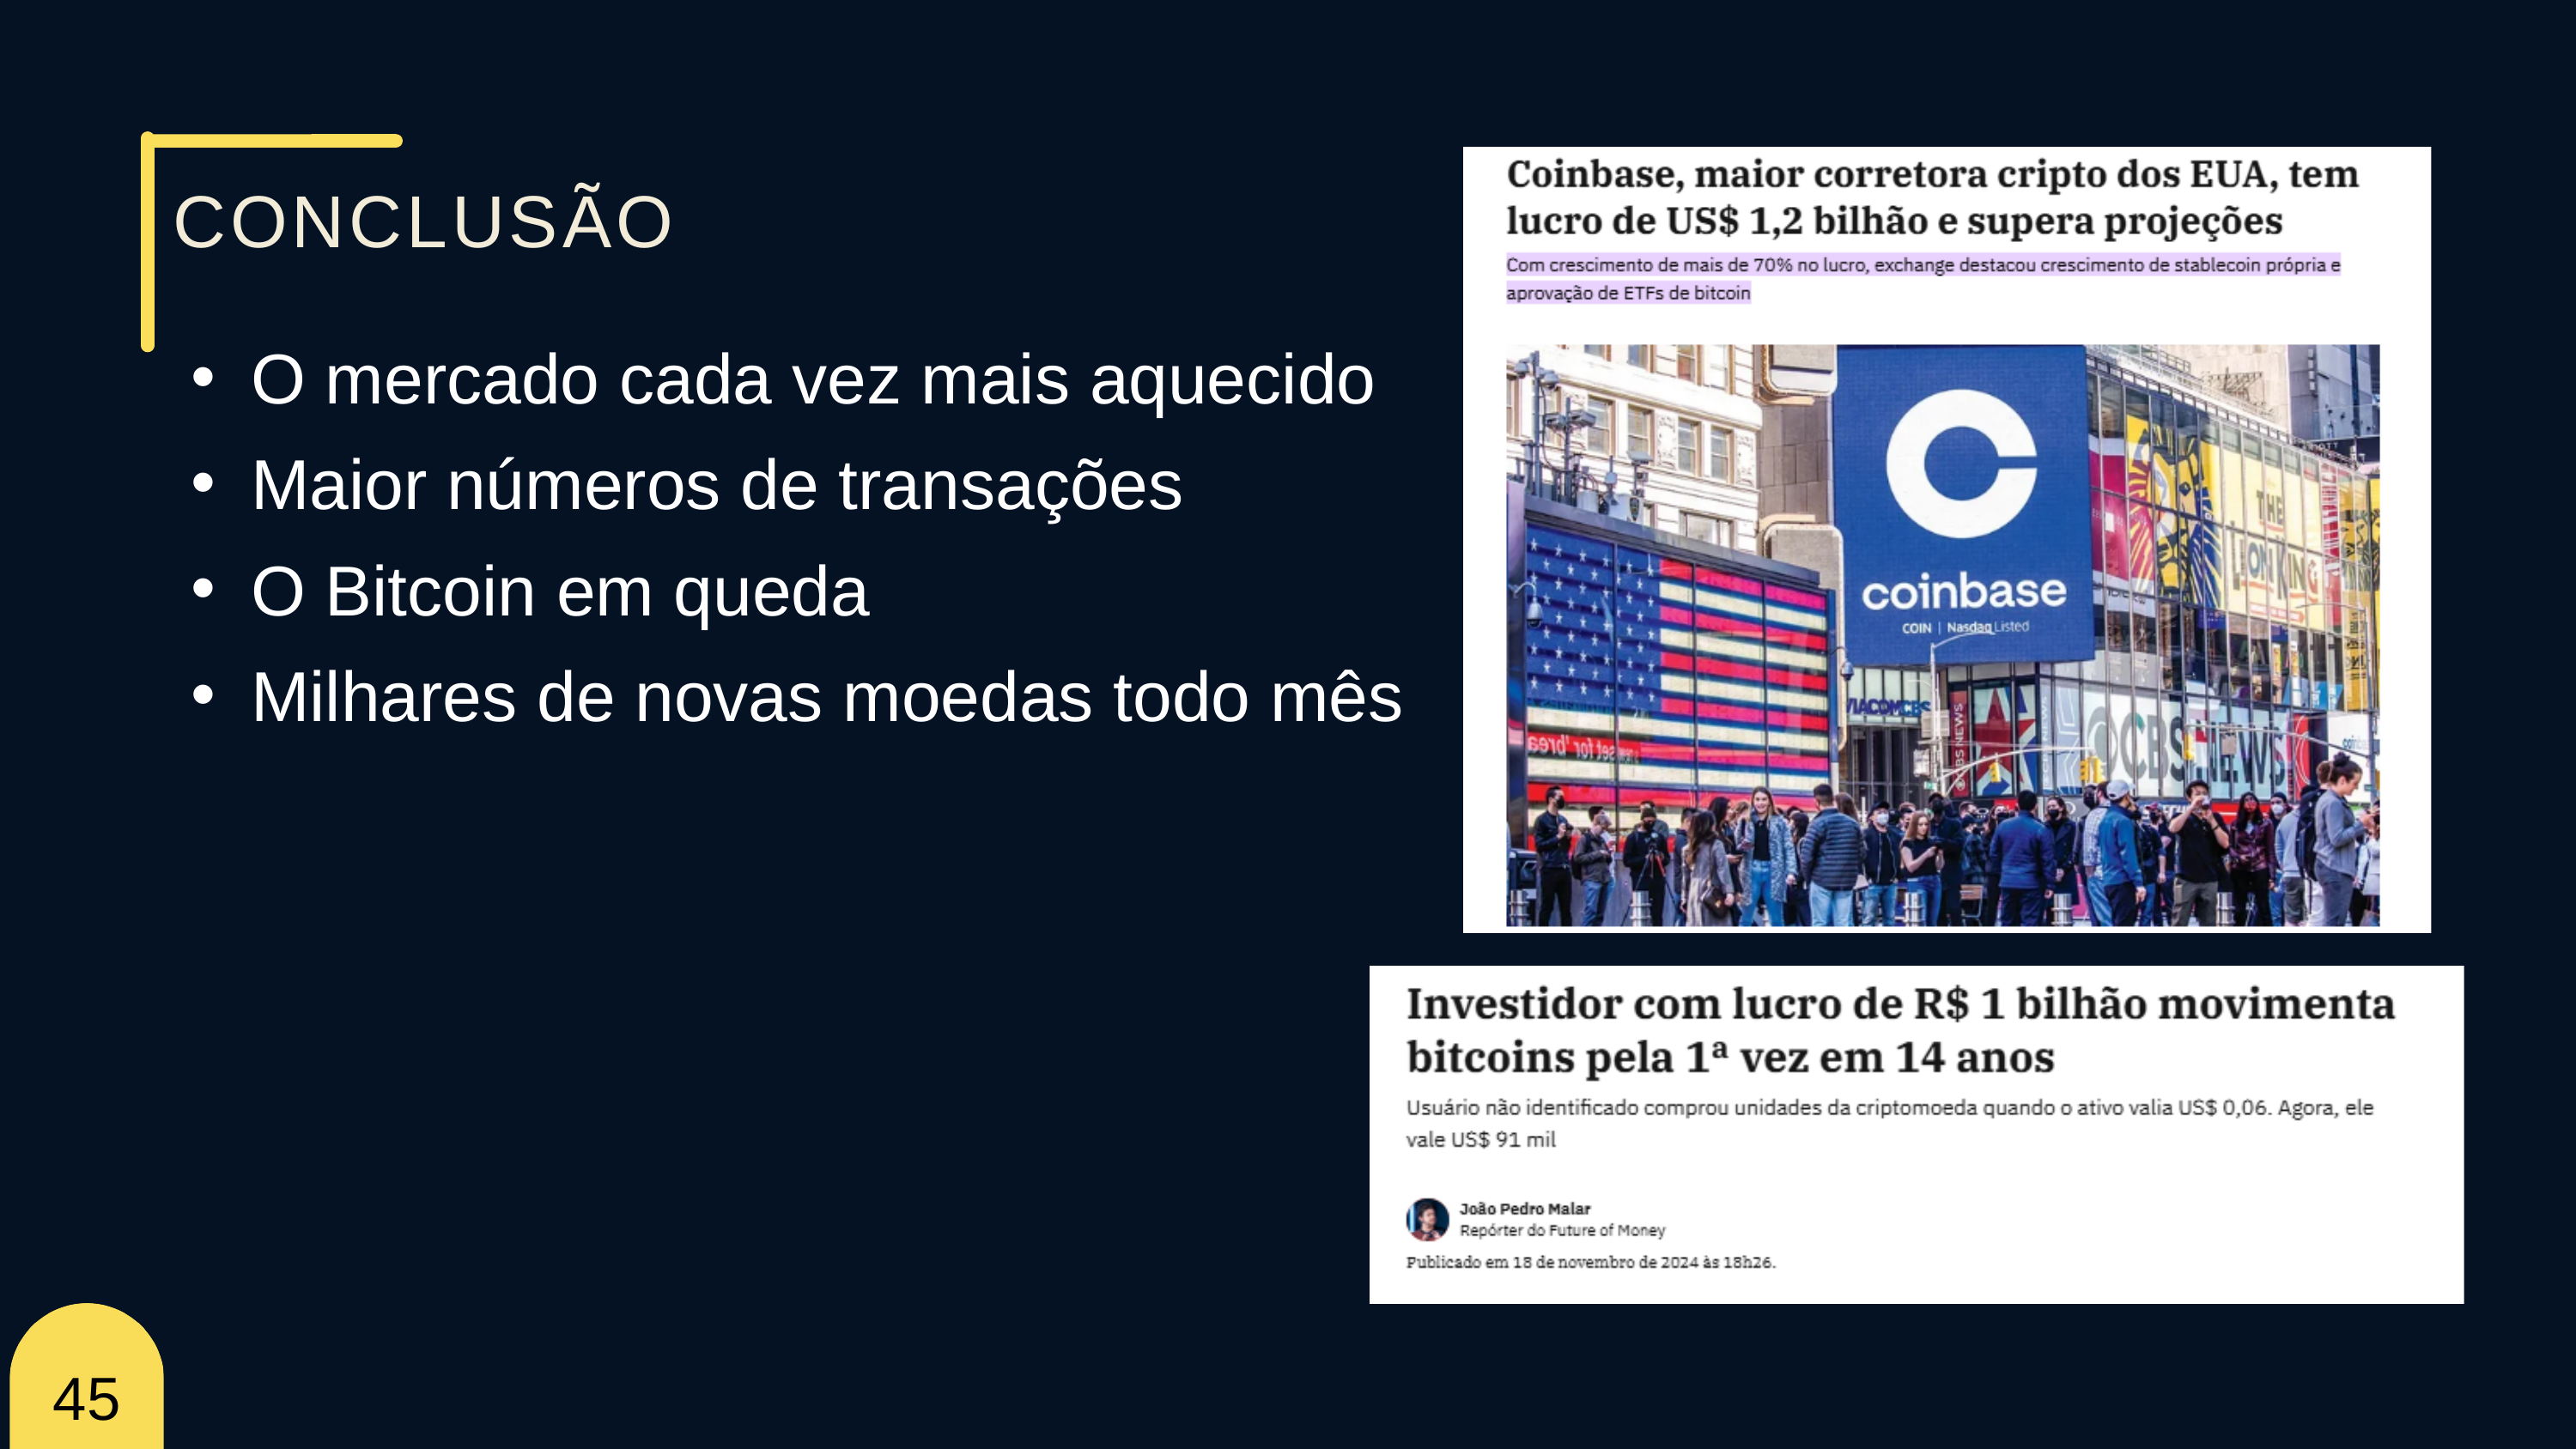

CONCLUSÃO

O mercado cada vez mais aquecido
Maior números de transações
O Bitcoin em queda
Milhares de novas moedas todo mês

45